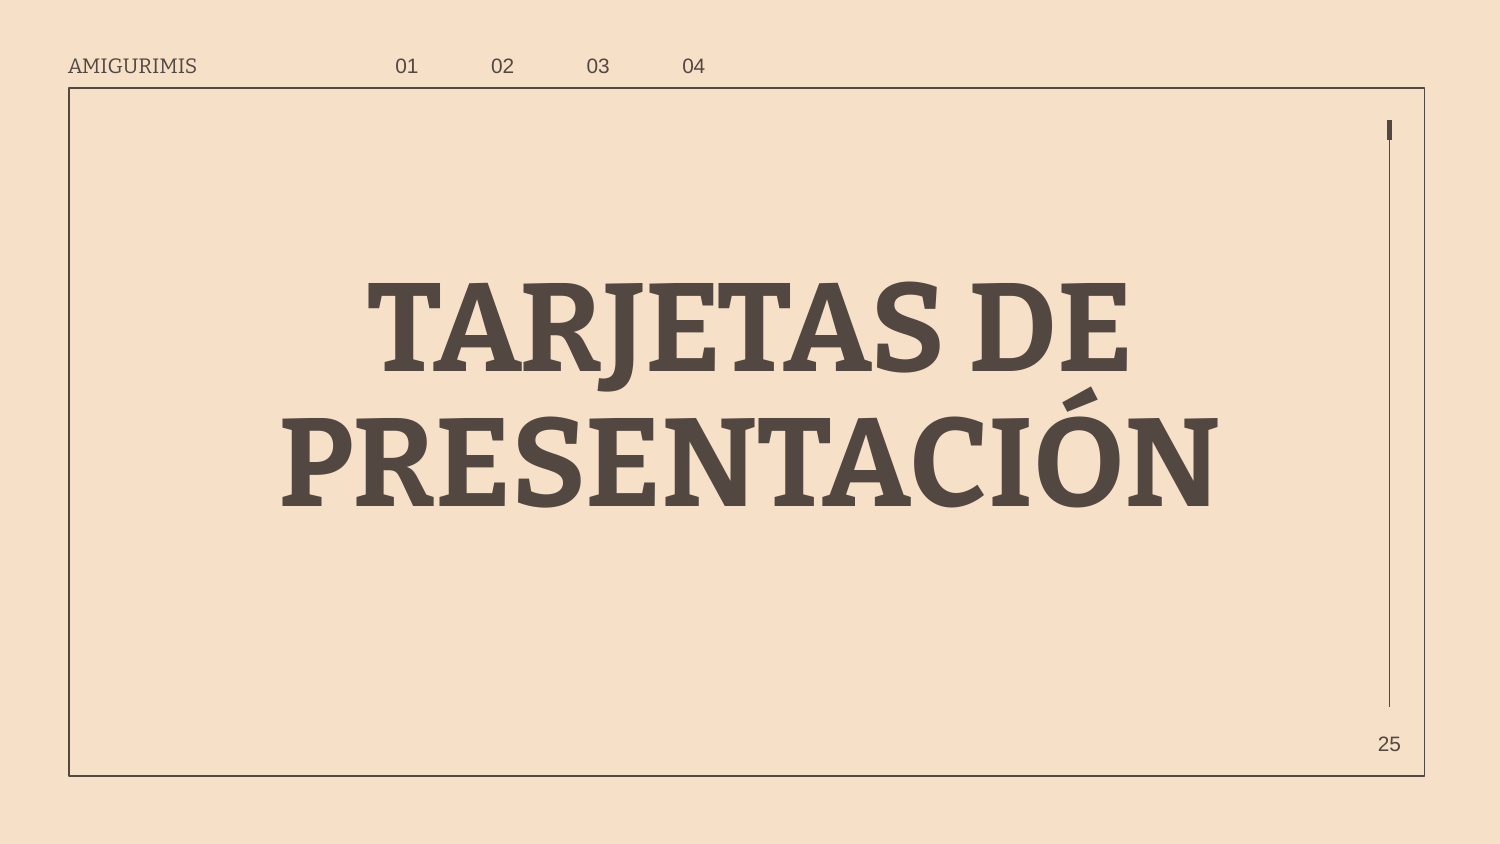

AMIGURIMIS
01
02
03
04
# TARJETAS DE PRESENTACIÓN
25